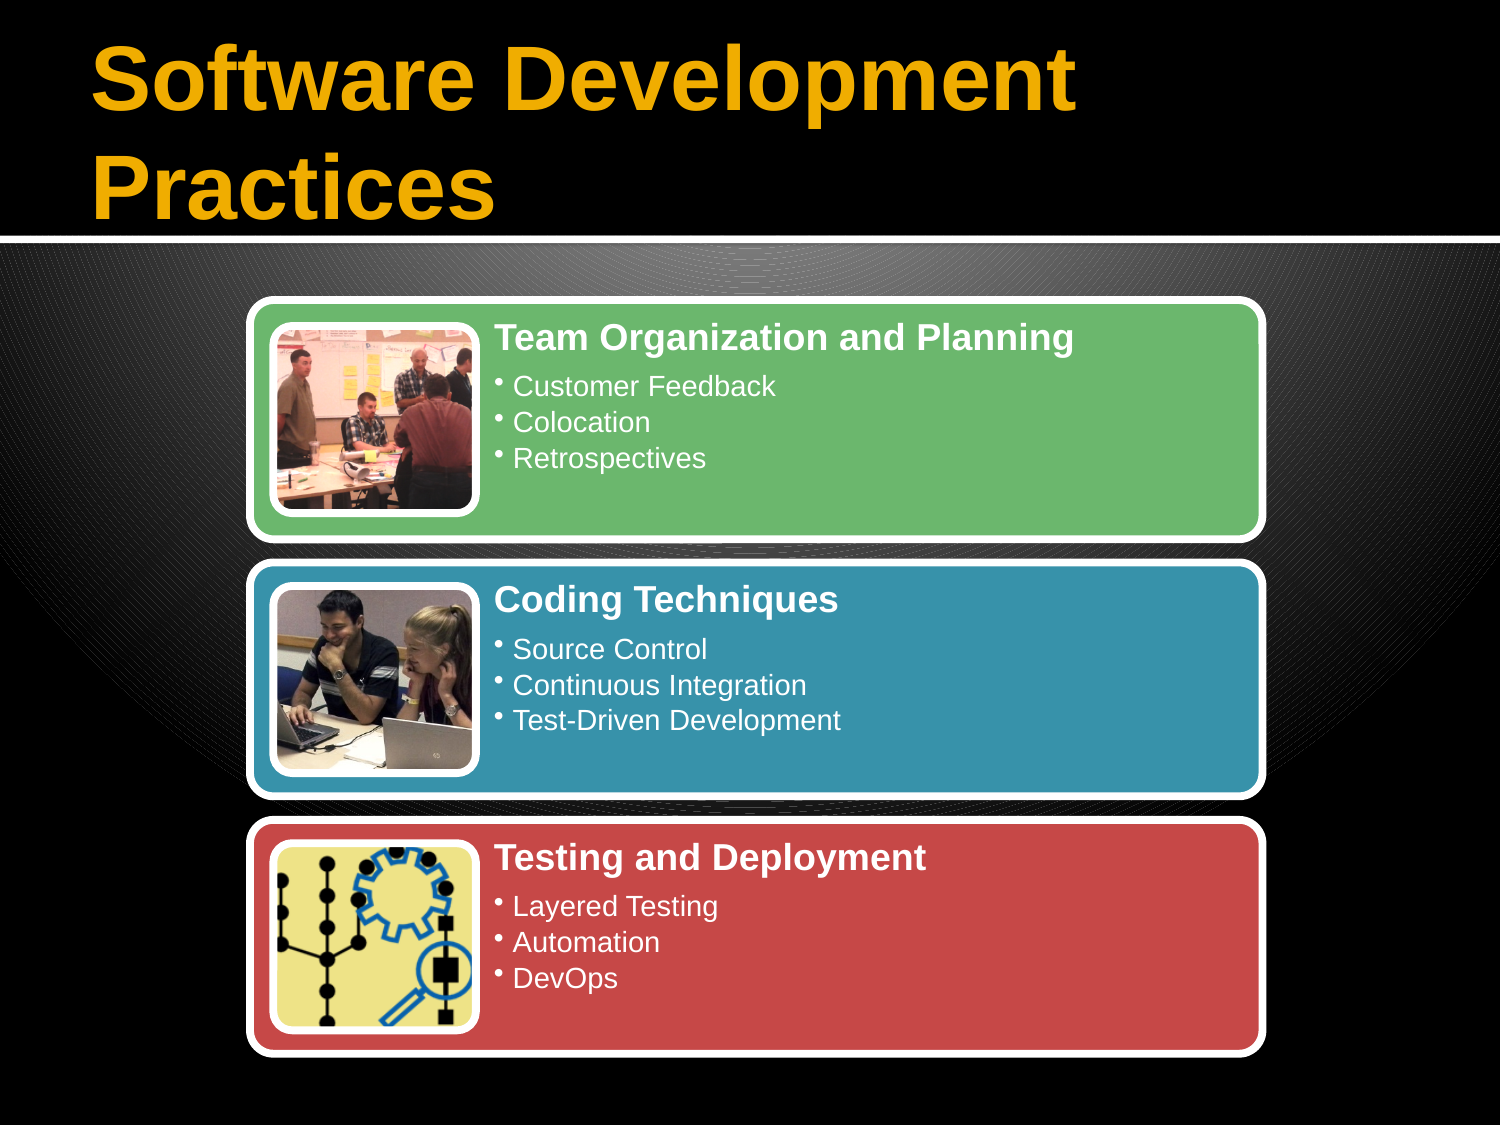

# Software Development Practices
Team Organization and Planning
Customer Feedback
Colocation
Retrospectives
Coding Techniques
Source Control
Continuous Integration
Test-Driven Development
Testing and Deployment
Layered Testing
Automation
DevOps